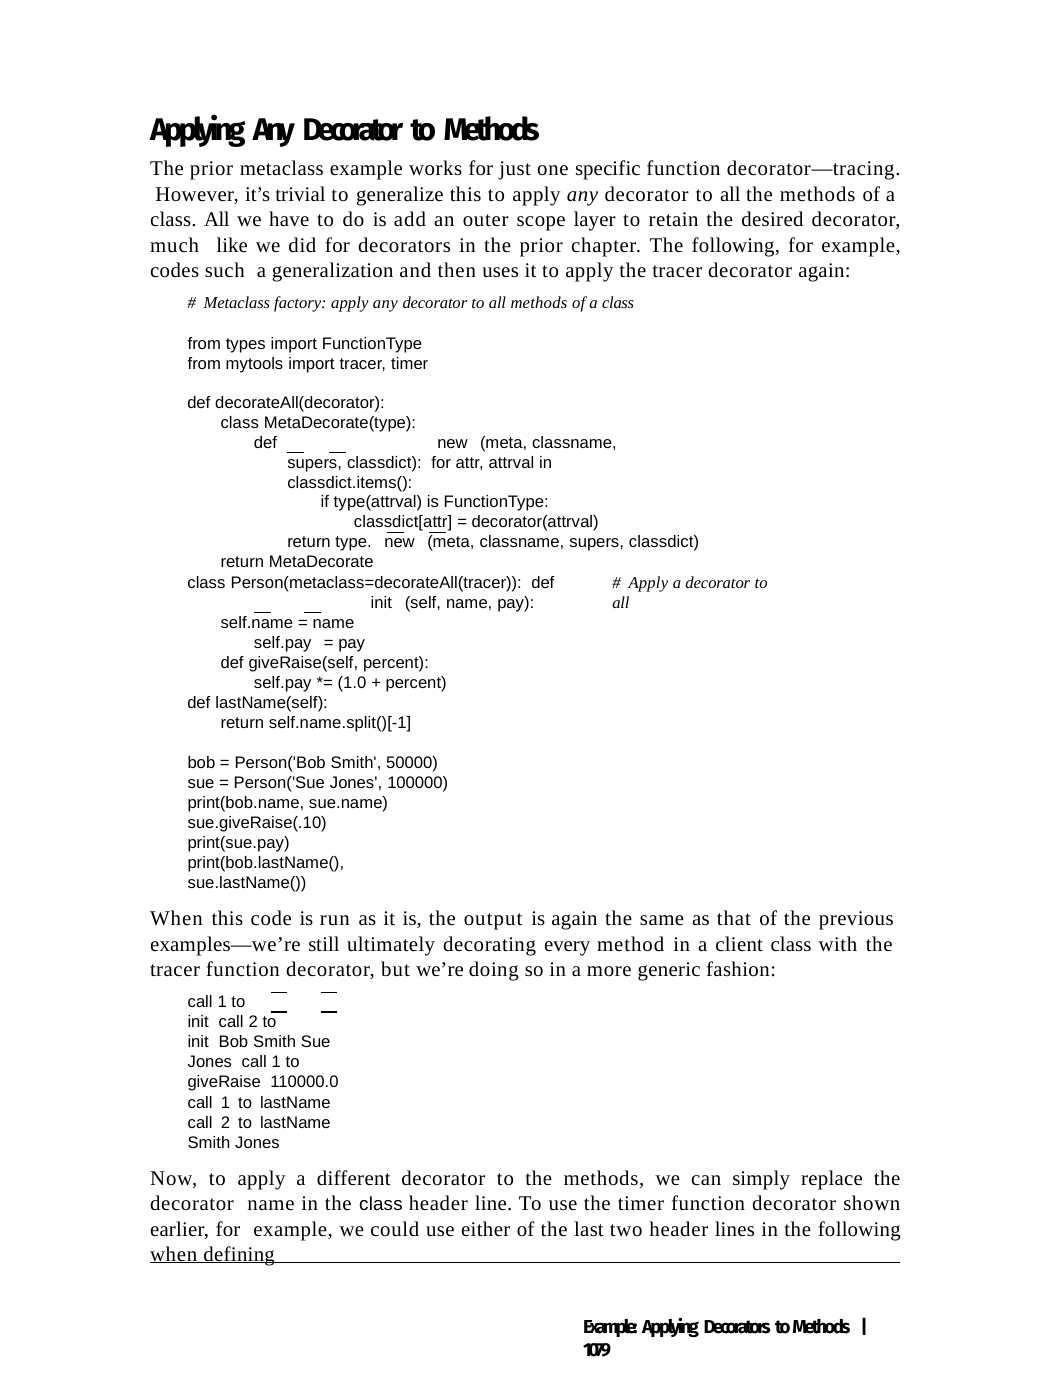

Applying Any Decorator to Methods
The prior metaclass example works for just one specific function decorator—tracing.  However, it’s trivial to generalize this to apply any decorator to all the methods of a  class. All we have to do is add an outer scope layer to retain the desired decorator, much  like we did for decorators in the prior chapter. The following, for example, codes such  a generalization and then uses it to apply the tracer decorator again:
# Metaclass factory: apply any decorator to all methods of a class

from types import FunctionType  from mytools import tracer, timer

def decorateAll(decorator):  class MetaDecorate(type):
def		new (meta, classname, supers, classdict):  for attr, attrval in classdict.items():
if type(attrval) is FunctionType:  classdict[attr] = decorator(attrval)
return type. new (meta, classname, supers, classdict)  return MetaDecorate

class Person(metaclass=decorateAll(tracer)):  def	init (self, name, pay):
self.name = name  self.pay = pay
def giveRaise(self, percent):  self.pay *= (1.0 + percent)
def lastName(self):
return self.name.split()[-1]
# Apply a decorator to all

bob = Person('Bob Smith', 50000)  sue = Person('Sue Jones', 100000)  print(bob.name, sue.name)  sue.giveRaise(.10)
print(sue.pay)
print(bob.lastName(), sue.lastName())
When this code is run as it is, the output is again the same as that of the previous  examples—we’re still ultimately decorating every method in a client class with the  tracer function decorator, but we’re doing so in a more generic fashion:
call 1 to	init  call 2 to	init  Bob Smith Sue Jones  call 1 to giveRaise  110000.0
call 1 to lastName  call 2 to lastName  Smith Jones
Now, to apply a different decorator to the methods, we can simply replace the decorator  name in the class header line. To use the timer function decorator shown earlier, for  example, we could use either of the last two header lines in the following when defining

Example: Applying Decorators to Methods  | 1079